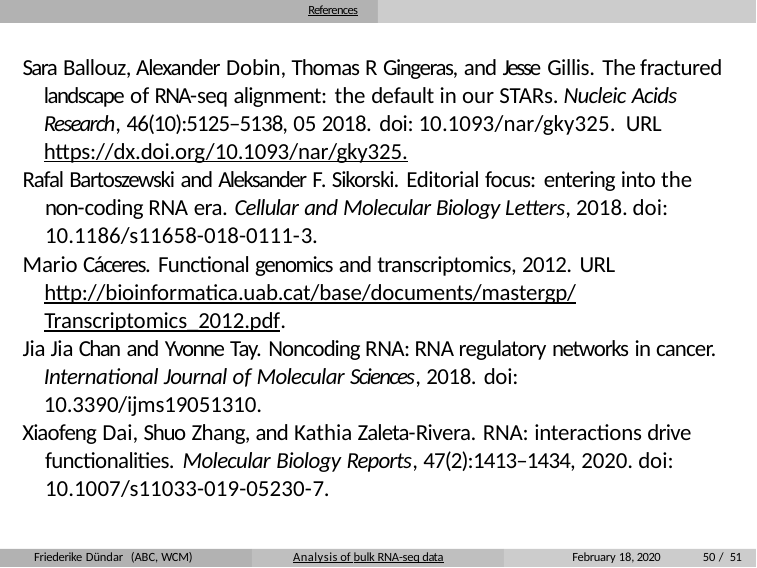

References
# Sara Ballouz, Alexander Dobin, Thomas R Gingeras, and Jesse Gillis. The fractured landscape of RNA-seq alignment: the default in our STARs. Nucleic Acids Research, 46(10):5125–5138, 05 2018. doi: 10.1093/nar/gky325. URL https://dx.doi.org/10.1093/nar/gky325.
Rafal Bartoszewski and Aleksander F. Sikorski. Editorial focus: entering into the non-coding RNA era. Cellular and Molecular Biology Letters, 2018. doi: 10.1186/s11658-018-0111-3.
Mario Cáceres. Functional genomics and transcriptomics, 2012. URL http://bioinformatica.uab.cat/base/documents/mastergp/ Transcriptomics_2012.pdf.
Jia Jia Chan and Yvonne Tay. Noncoding RNA: RNA regulatory networks in cancer. International Journal of Molecular Sciences, 2018. doi: 10.3390/ijms19051310.
Xiaofeng Dai, Shuo Zhang, and Kathia Zaleta-Rivera. RNA: interactions drive functionalities. Molecular Biology Reports, 47(2):1413–1434, 2020. doi: 10.1007/s11033-019-05230-7.
Friederike Dündar (ABC, WCM)
Analysis of bulk RNA-seq data
February 18, 2020
50 / 51